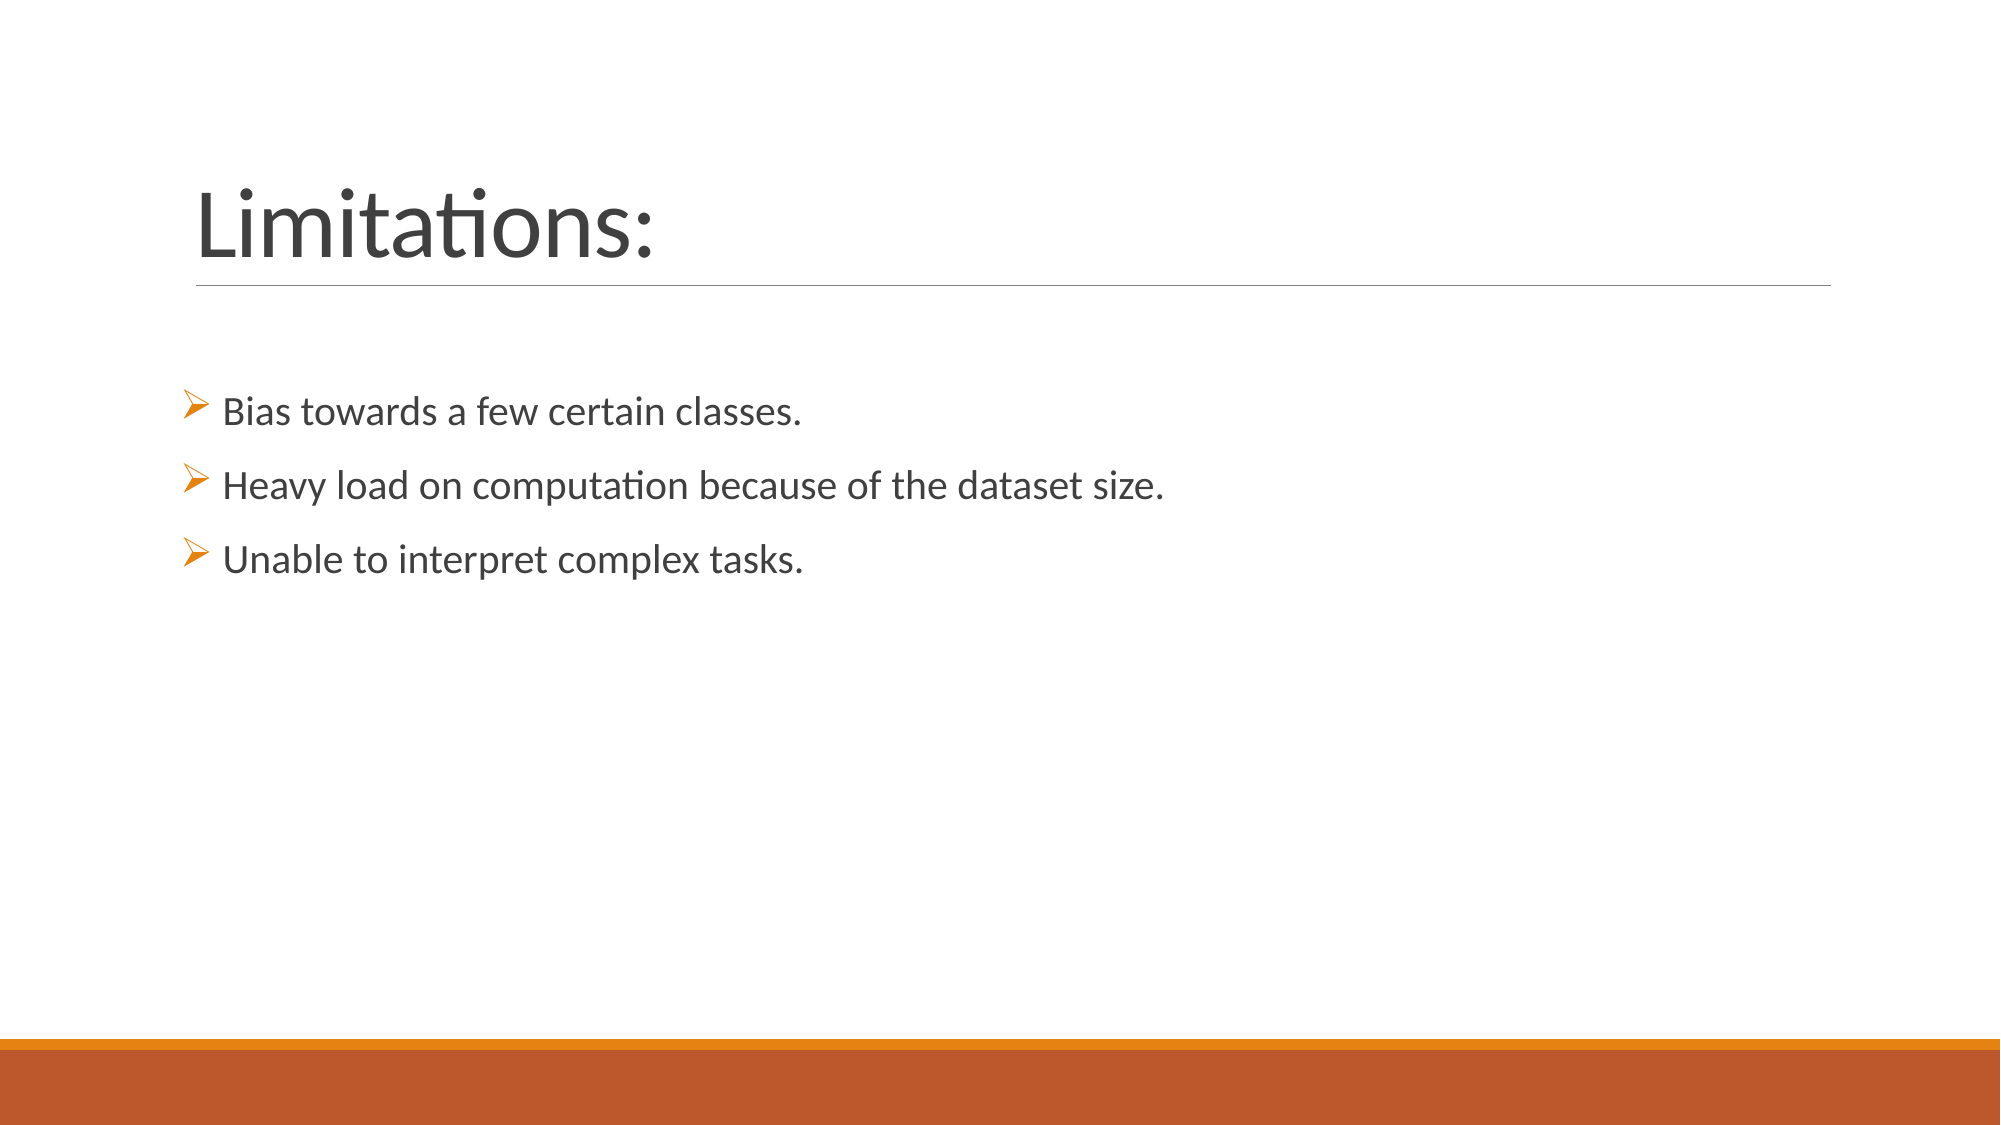

# Limitations:

 Bias towards a few certain classes.
 Heavy load on computation because of the dataset size.
 Unable to interpret complex tasks.